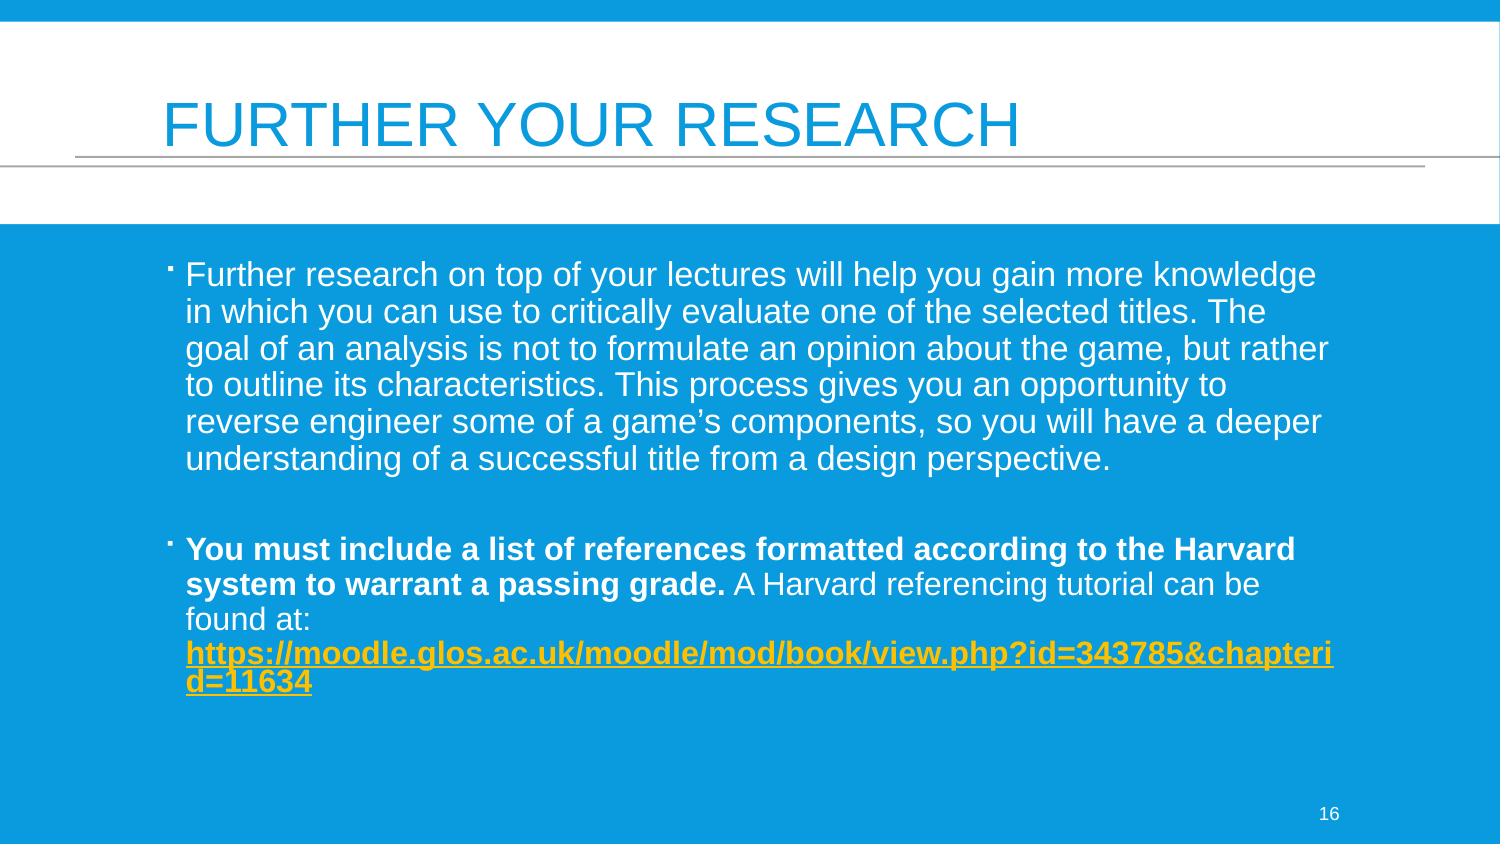

# Further your research
Further research on top of your lectures will help you gain more knowledge in which you can use to critically evaluate one of the selected titles. The goal of an analysis is not to formulate an opinion about the game, but rather to outline its characteristics. This process gives you an opportunity to reverse engineer some of a game’s components, so you will have a deeper understanding of a successful title from a design perspective.

You must include a list of references formatted according to the Harvard system to warrant a passing grade. A Harvard referencing tutorial can be found at: https://moodle.glos.ac.uk/moodle/mod/book/view.php?id=343785&chapterid=11634
16